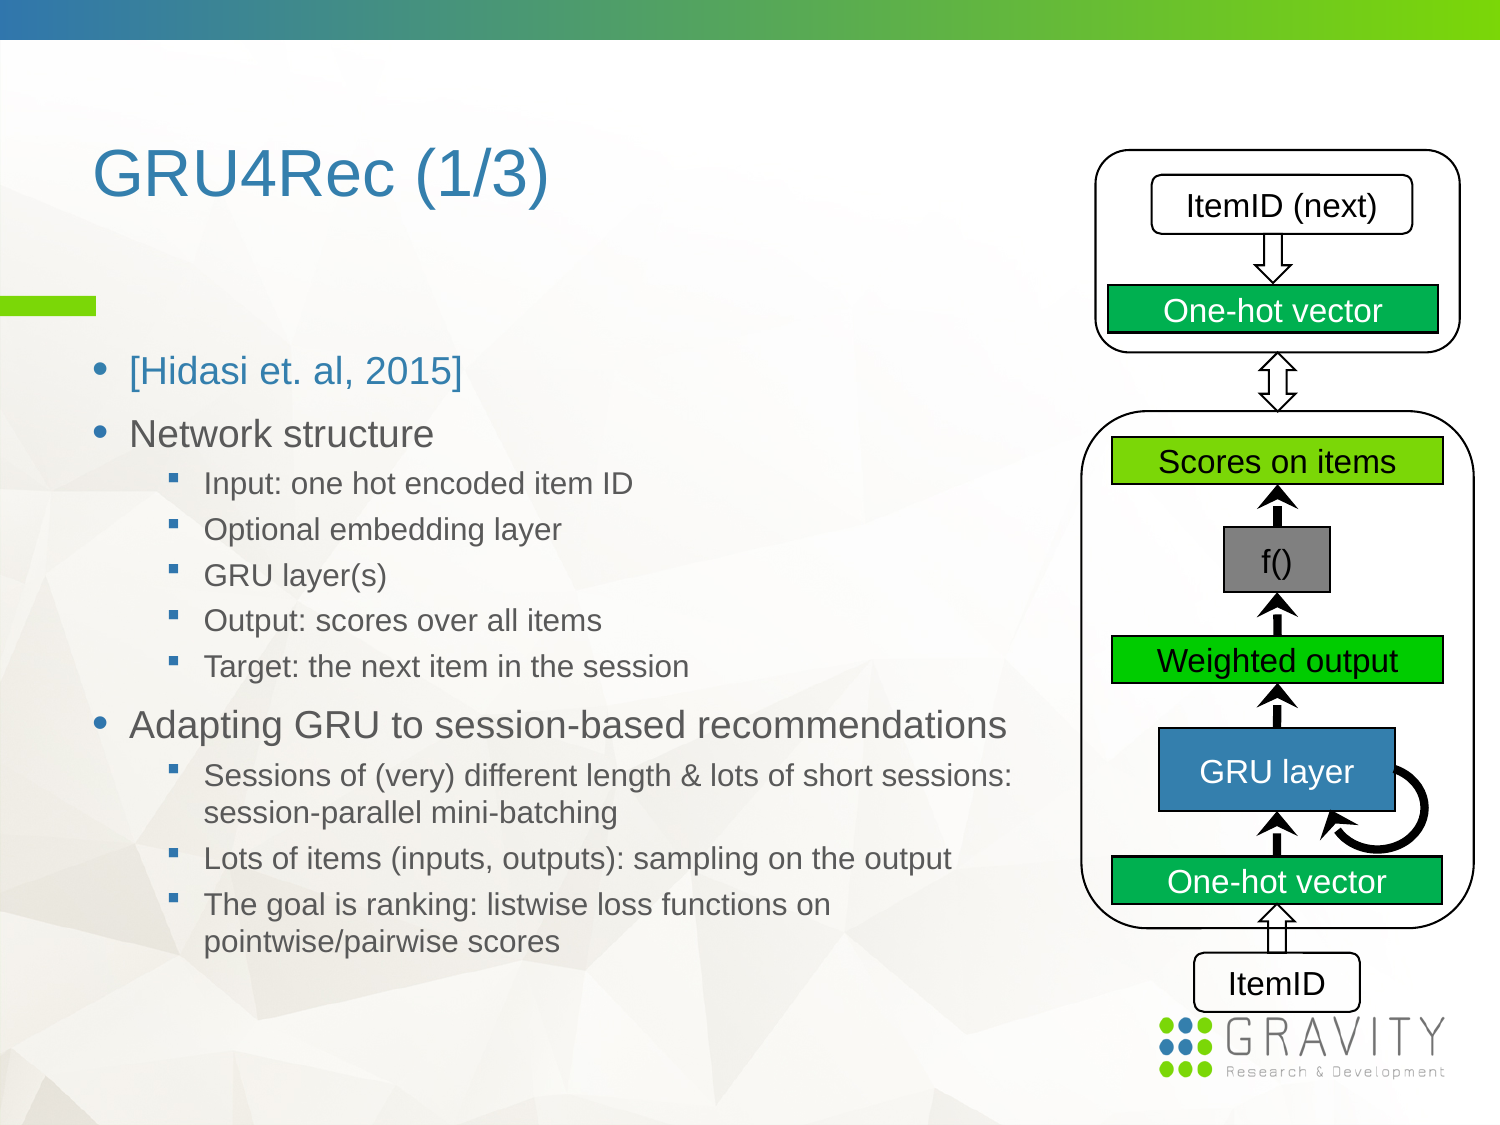

# GRU4Rec (1/3)

ItemID (next)

One-hot vector
[Hidasi et. al, 2015]
Network structure
Input: one hot encoded item ID
Optional embedding layer
GRU layer(s)
Output: scores over all items
Target: the next item in the session
Adapting GRU to session-based recommendations
Sessions of (very) different length & lots of short sessions: session-parallel mini-batching
Lots of items (inputs, outputs): sampling on the output
The goal is ranking: listwise loss functions on pointwise/pairwise scores

Scores on items
f()
Weighted output
GRU layer

One-hot vector

ItemID